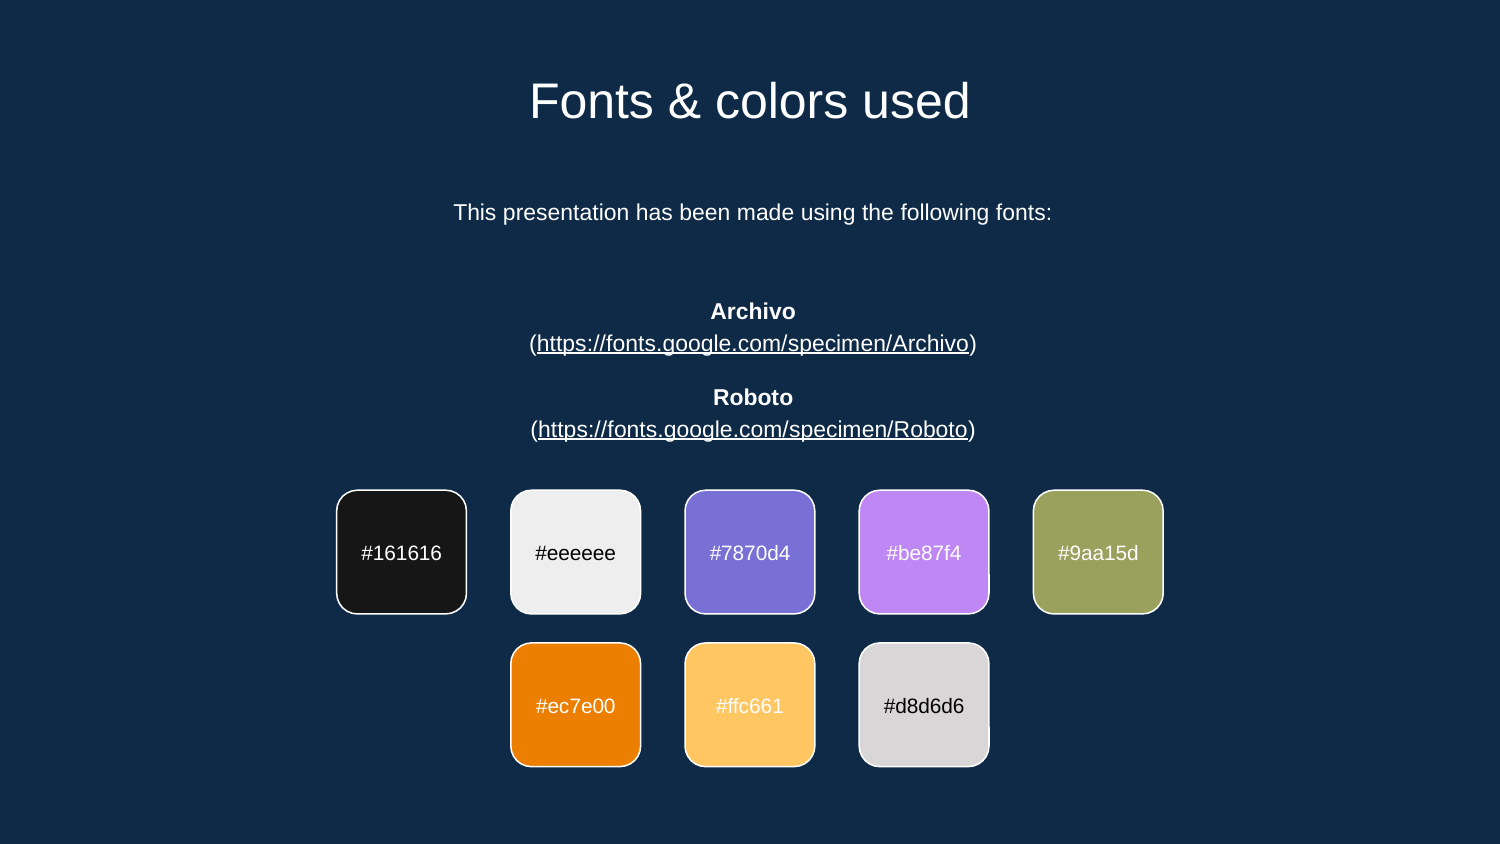

# Fonts & colors used
This presentation has been made using the following fonts:

Archivo
(https://fonts.google.com/specimen/Archivo)

Roboto
(https://fonts.google.com/specimen/Roboto)

#161616
#eeeeee
#7870d4
#be87f4
#9aa15d

#ec7e00
#ffc661
#d8d6d6